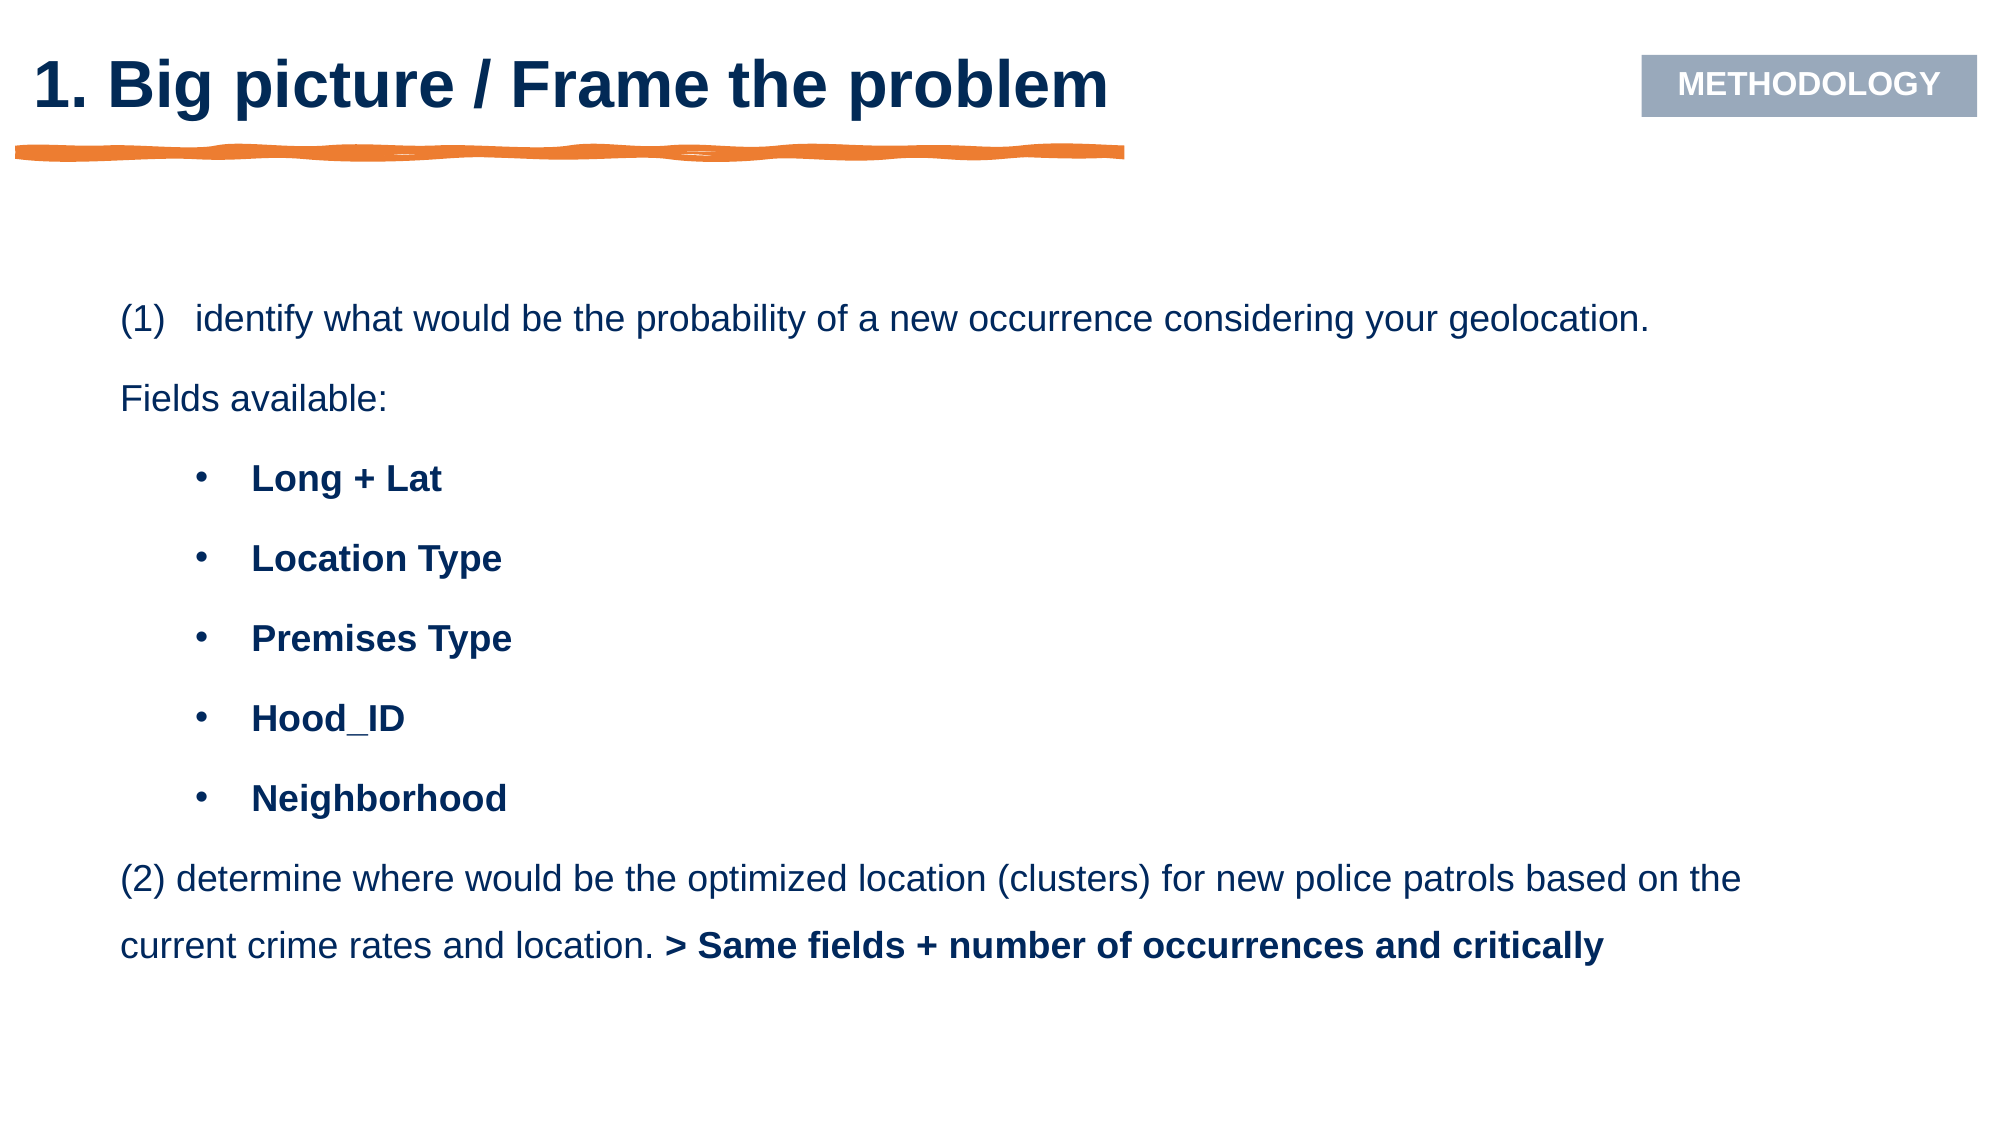

1. Big picture / Frame the problem
METHODOLOGY

identify what would be the probability of a new occurrence considering your geolocation.
Fields available:
Long + Lat
Location Type
Premises Type
Hood_ID
Neighborhood
(2) determine where would be the optimized location (clusters) for new police patrols based on the current crime rates and location. > Same fields + number of occurrences and critically